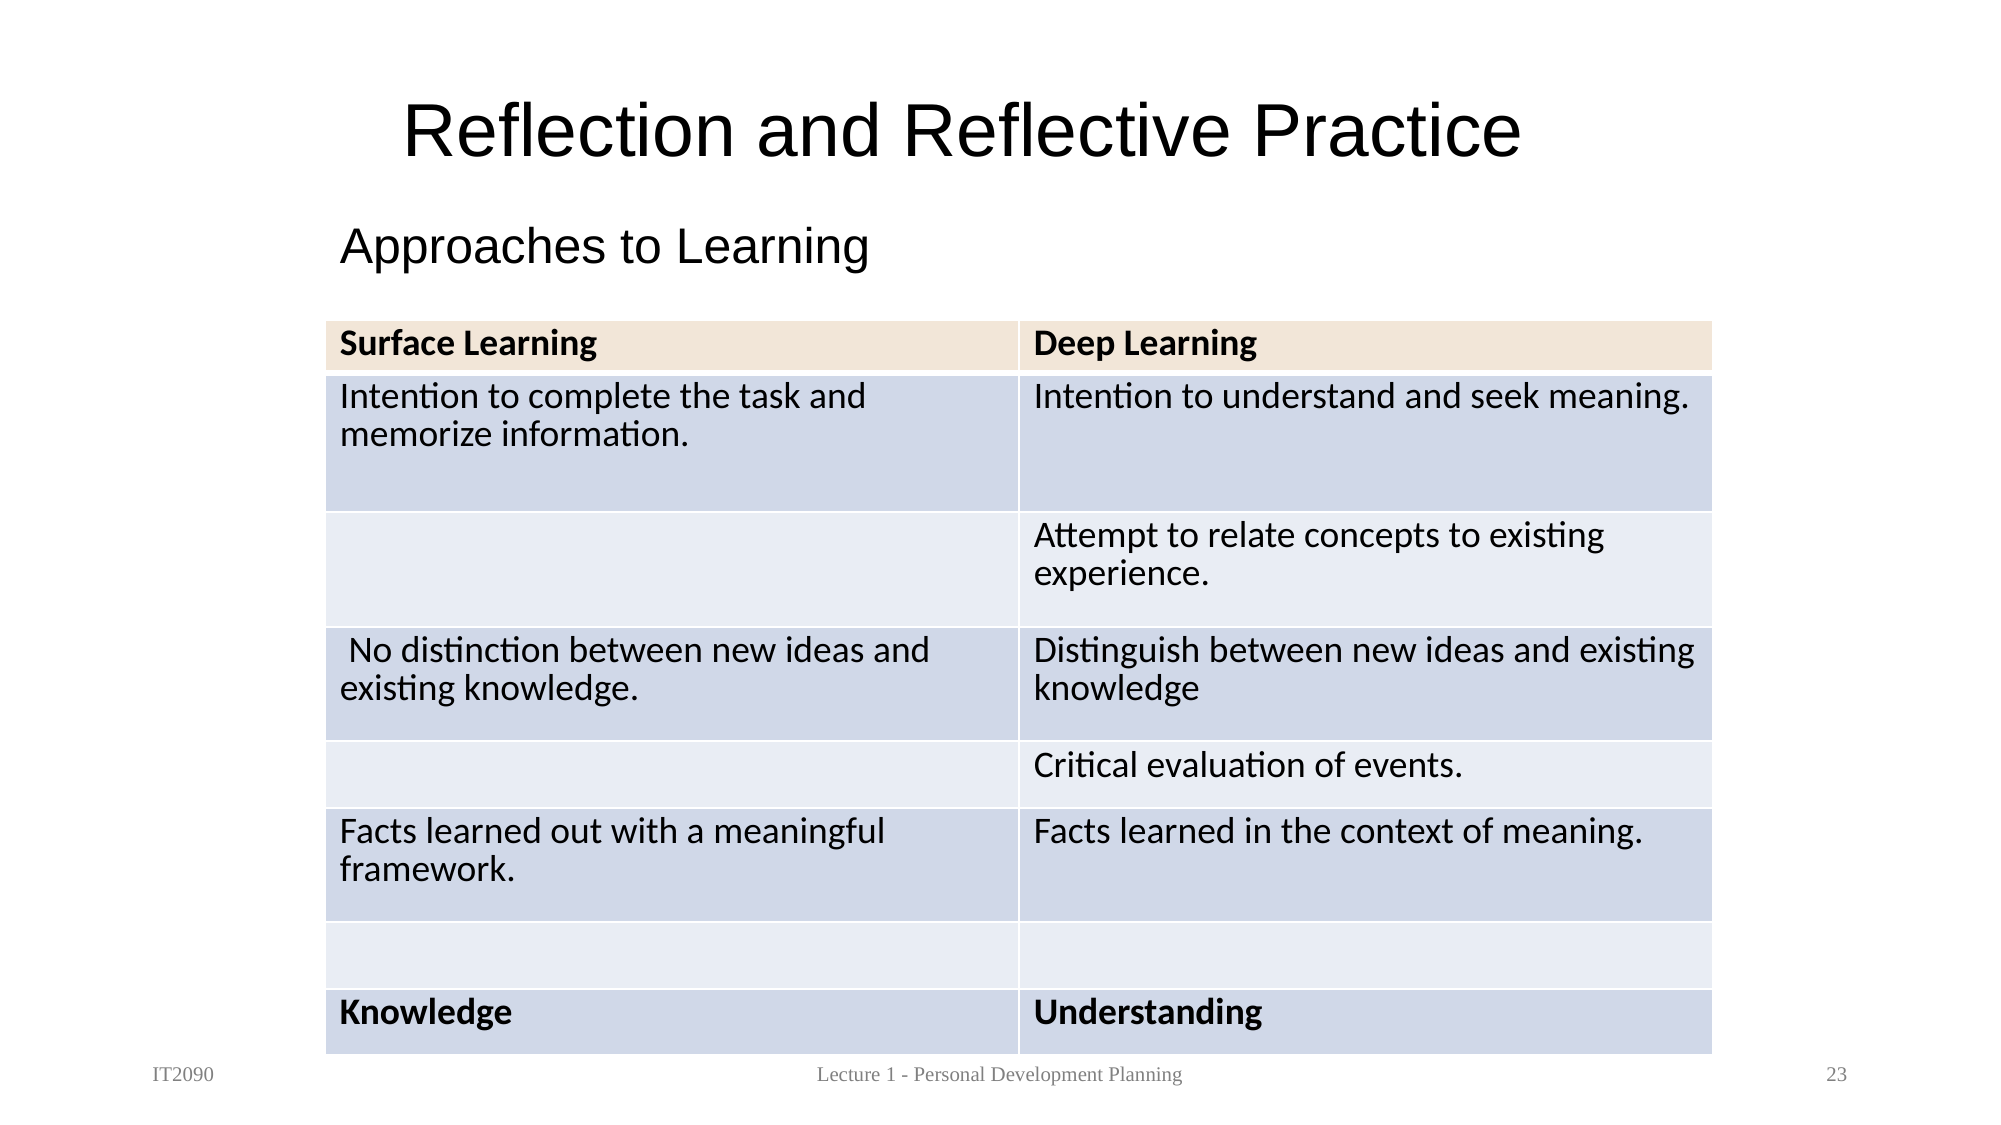

# Reflection and Reflective Practice
Approaches to Learning
| Surface Learning | Deep Learning |
| --- | --- |
| Intention to complete the task and memorize information. | Intention to understand and seek meaning. |
|  | Attempt to relate concepts to existing experience. |
| No distinction between new ideas and existing knowledge. | Distinguish between new ideas and existing knowledge |
|  | Critical evaluation of events. |
| Facts learned out with a meaningful framework. | Facts learned in the context of meaning. |
|  |  |
| Knowledge | Understanding |
IT2090
Lecture 1 - Personal Development Planning
23